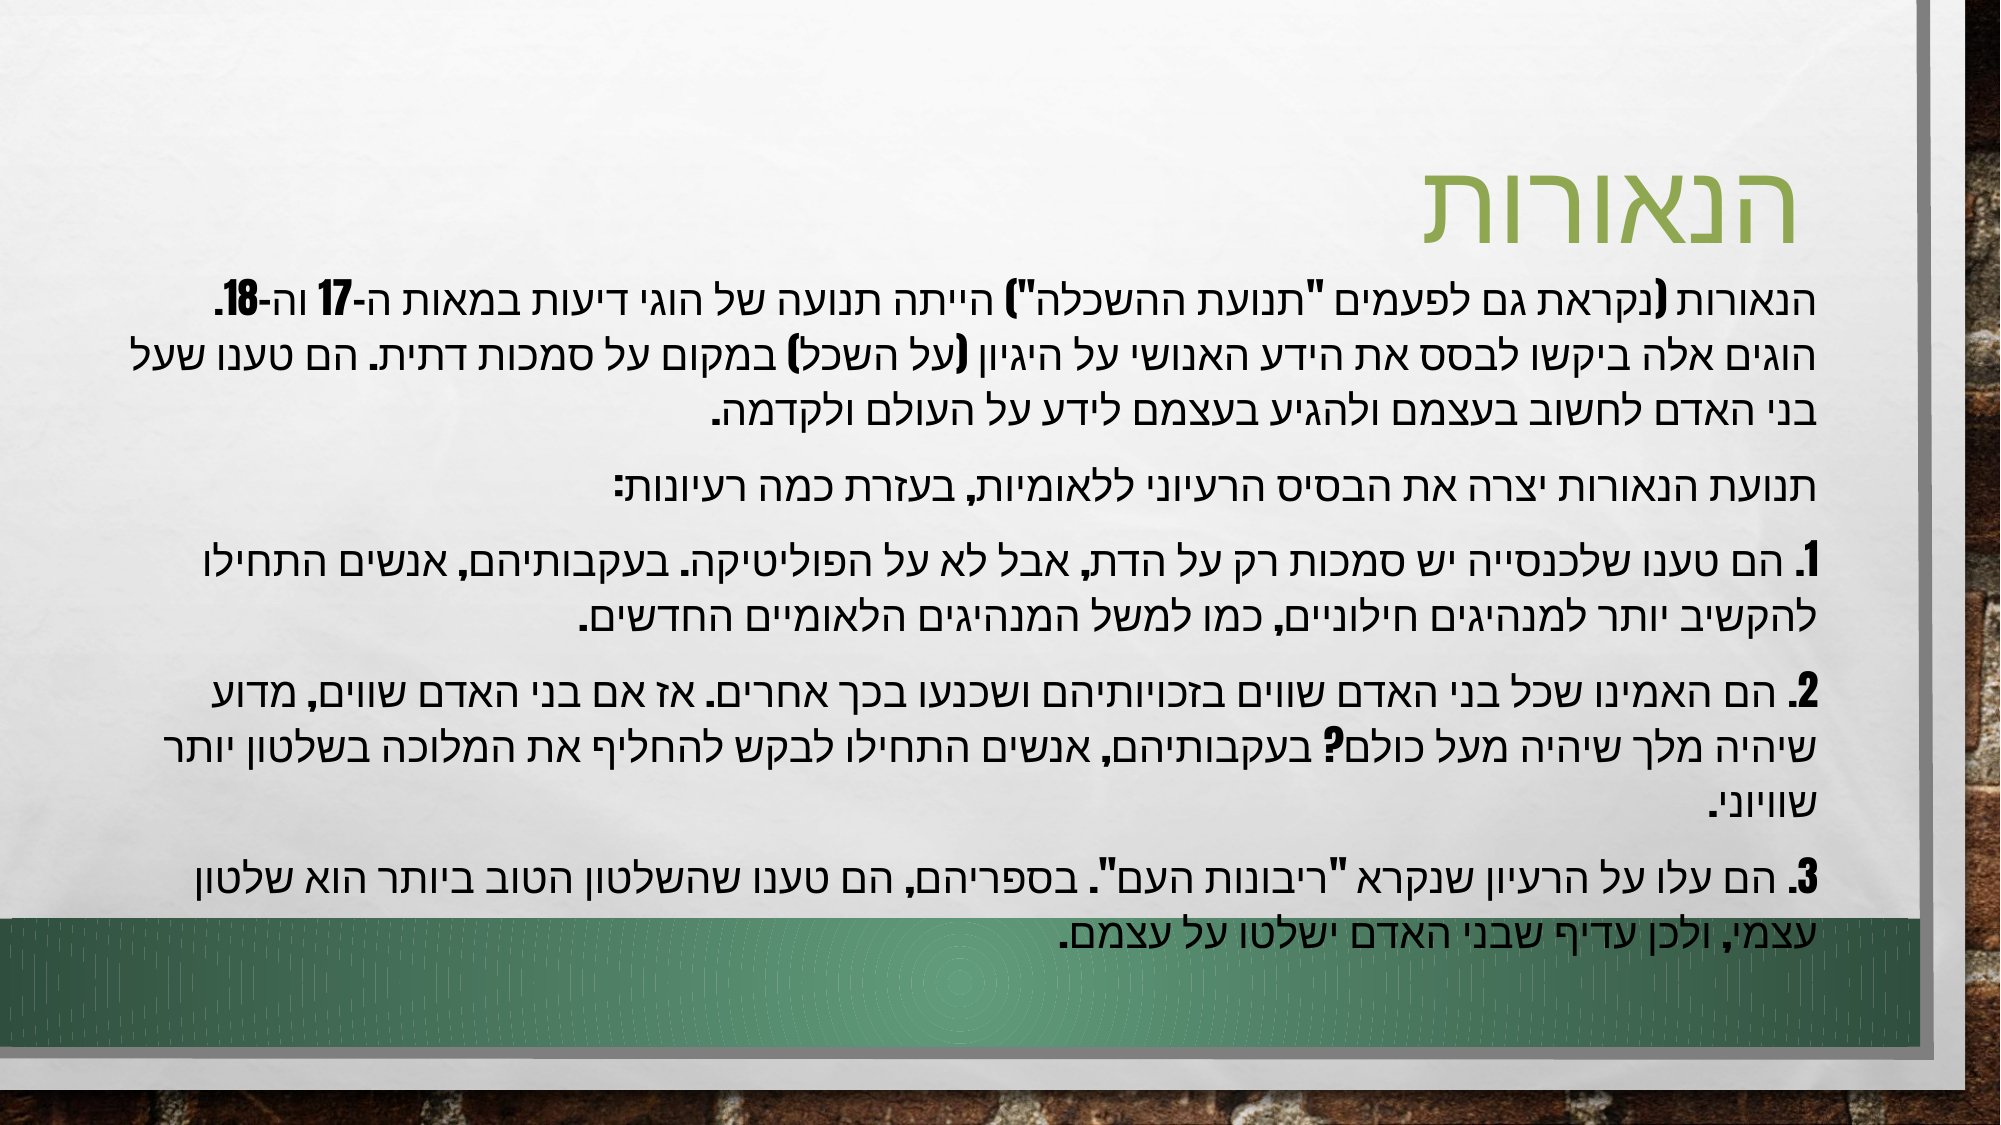

# הנאורות
הנאורות (נקראת גם לפעמים "תנועת ההשכלה") הייתה תנועה של הוגי דיעות במאות ה-17 וה-18. הוגים אלה ביקשו לבסס את הידע האנושי על היגיון (על השכל) במקום על סמכות דתית. הם טענו שעל בני האדם לחשוב בעצמם ולהגיע בעצמם לידע על העולם ולקדמה.
תנועת הנאורות יצרה את הבסיס הרעיוני ללאומיות, בעזרת כמה רעיונות:
1. הם טענו שלכנסייה יש סמכות רק על הדת, אבל לא על הפוליטיקה. בעקבותיהם, אנשים התחילו להקשיב יותר למנהיגים חילוניים, כמו למשל המנהיגים הלאומיים החדשים.
2. הם האמינו שכל בני האדם שווים בזכויותיהם ושכנעו בכך אחרים. אז אם בני האדם שווים, מדוע שיהיה מלך שיהיה מעל כולם? בעקבותיהם, אנשים התחילו לבקש להחליף את המלוכה בשלטון יותר שוויוני.
3. הם עלו על הרעיון שנקרא "ריבונות העם". בספריהם, הם טענו שהשלטון הטוב ביותר הוא שלטון עצמי, ולכן עדיף שבני האדם ישלטו על עצמם.